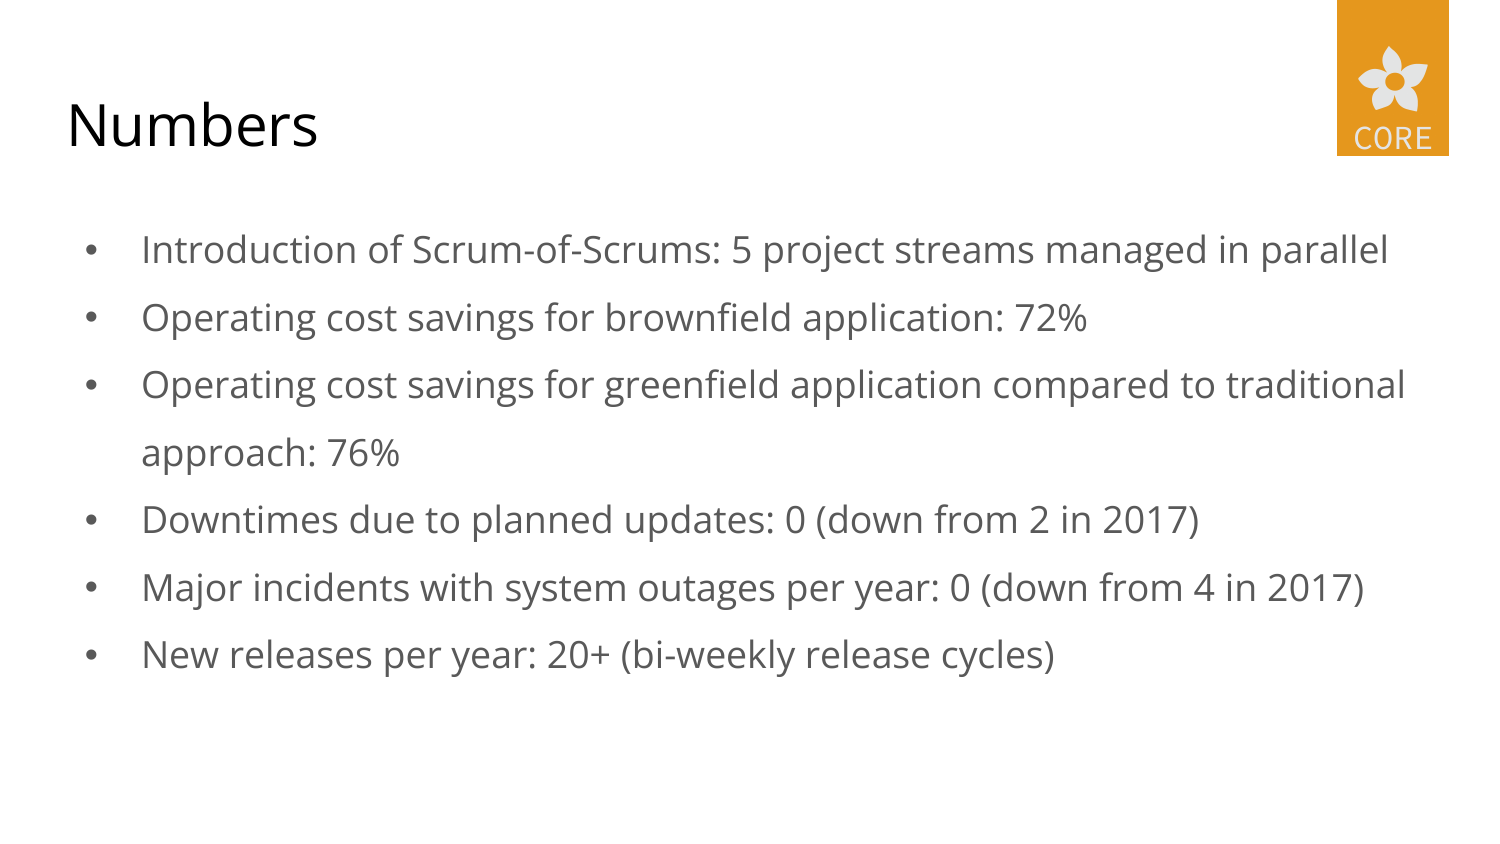

# Numbers
Introduction of Scrum-of-Scrums: 5 project streams managed in parallel
Operating cost savings for brownfield application: 72%
Operating cost savings for greenfield application compared to traditional approach: 76%
Downtimes due to planned updates: 0 (down from 2 in 2017)
Major incidents with system outages per year: 0 (down from 4 in 2017)
New releases per year: 20+ (bi-weekly release cycles)